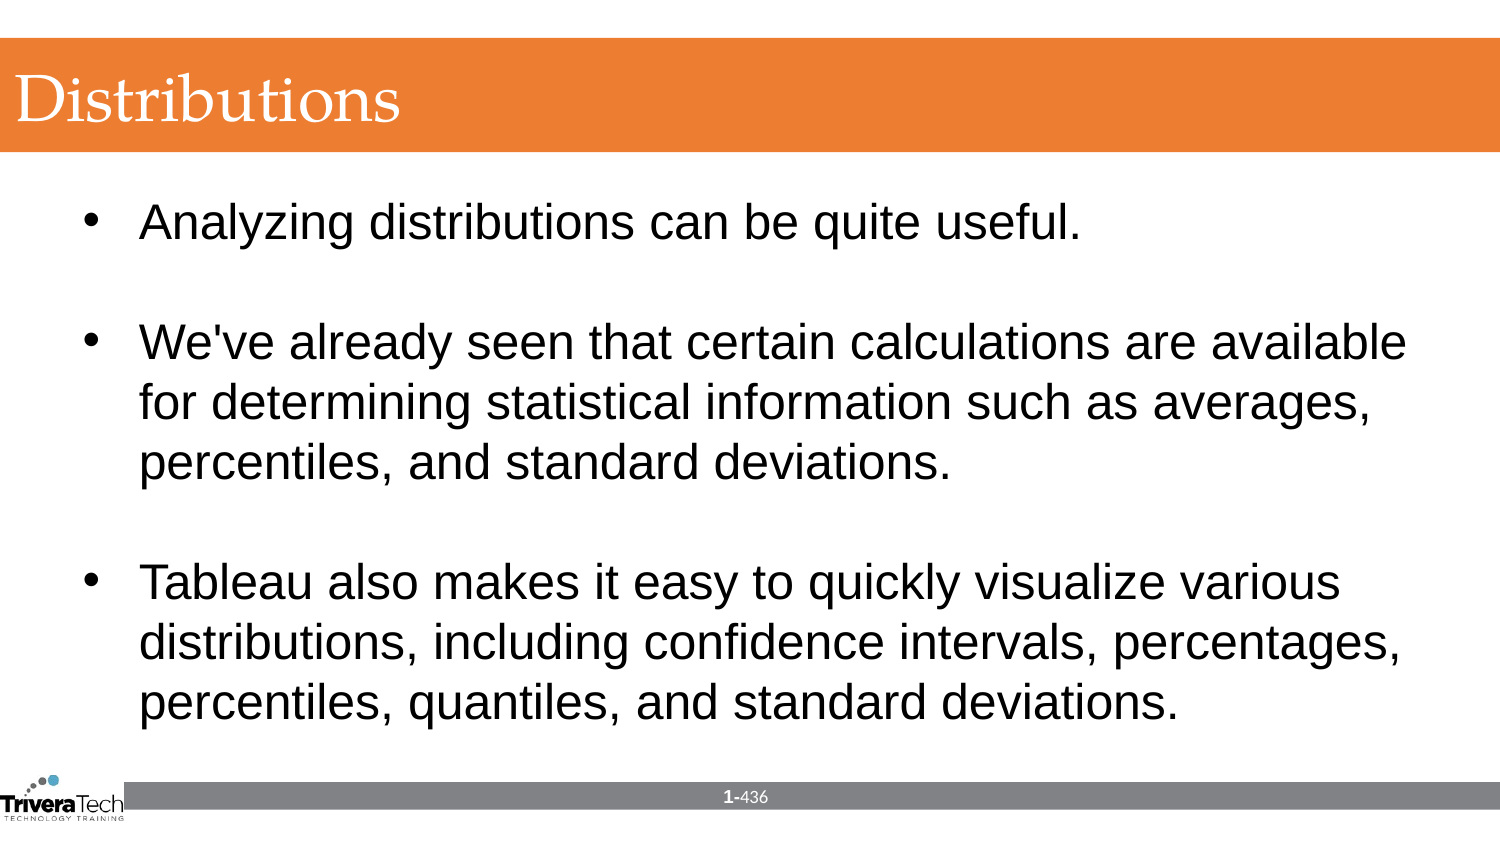

Distributions
Analyzing distributions can be quite useful.

We've already seen that certain calculations are available for determining statistical information such as averages, percentiles, and standard deviations.

Tableau also makes it easy to quickly visualize various distributions, including confidence intervals, percentages, percentiles, quantiles, and standard deviations.
1-436